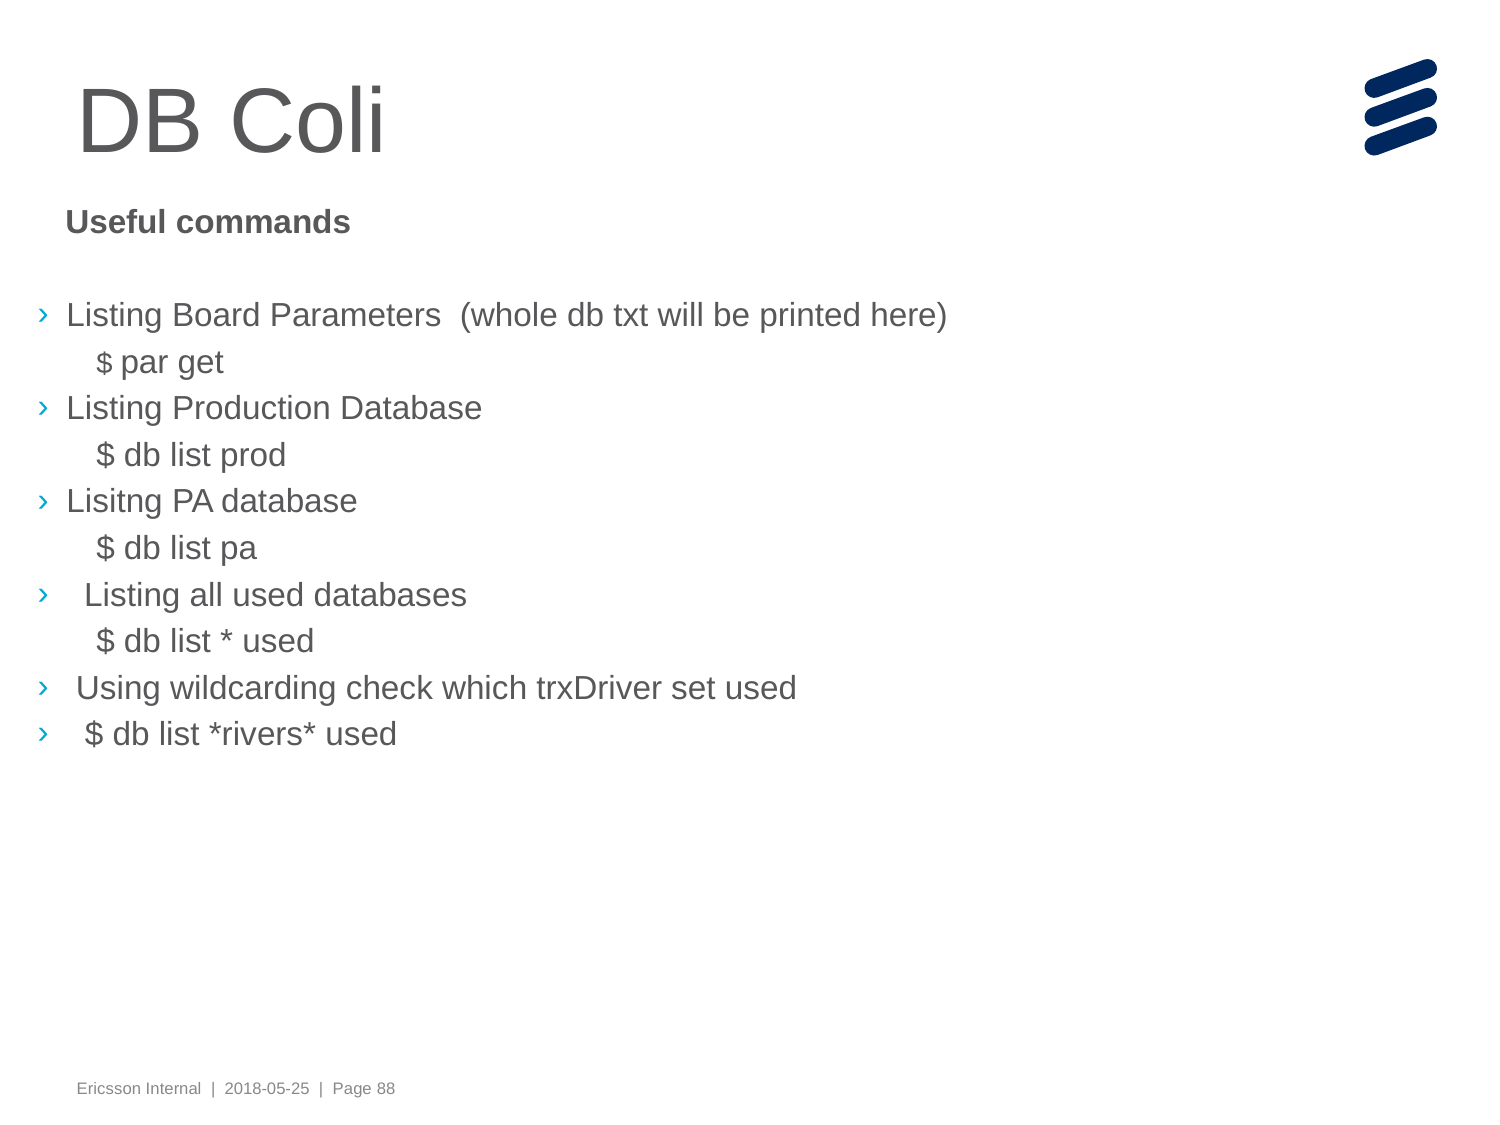

# DB Coli
   Useful commands

Listing Board Parameters  (whole db txt will be printed here)
$ par get
Listing Production Database
$ db list prod
Lisitng PA database
$ db list pa
Listing all used databases
$ db list * used
 Using wildcarding check which trxDriver set used
  $ db list *rivers* used